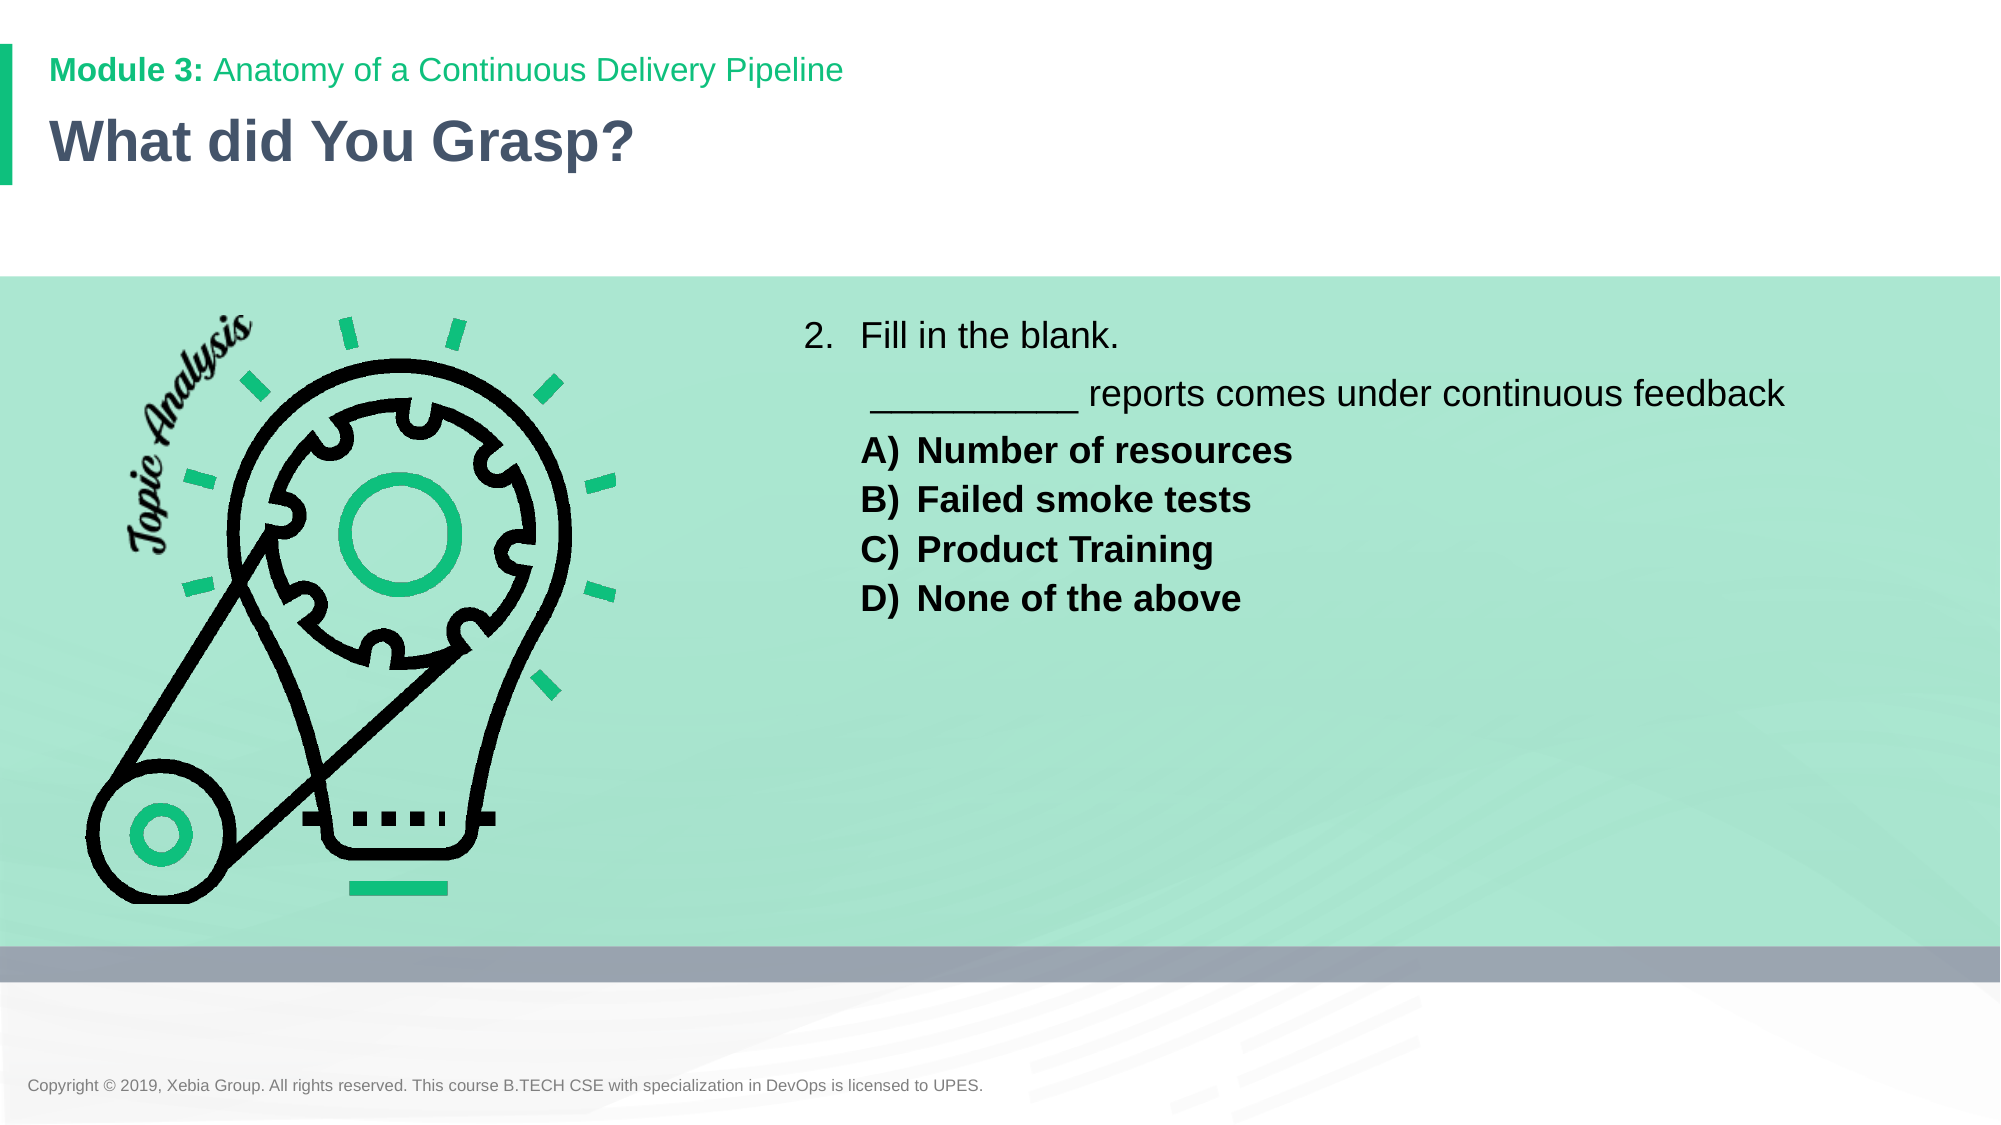

# What did You Grasp?
2.	Fill in the blank.
	 __________ reports comes under continuous feedback
Number of resources
Failed smoke tests
Product Training
None of the above